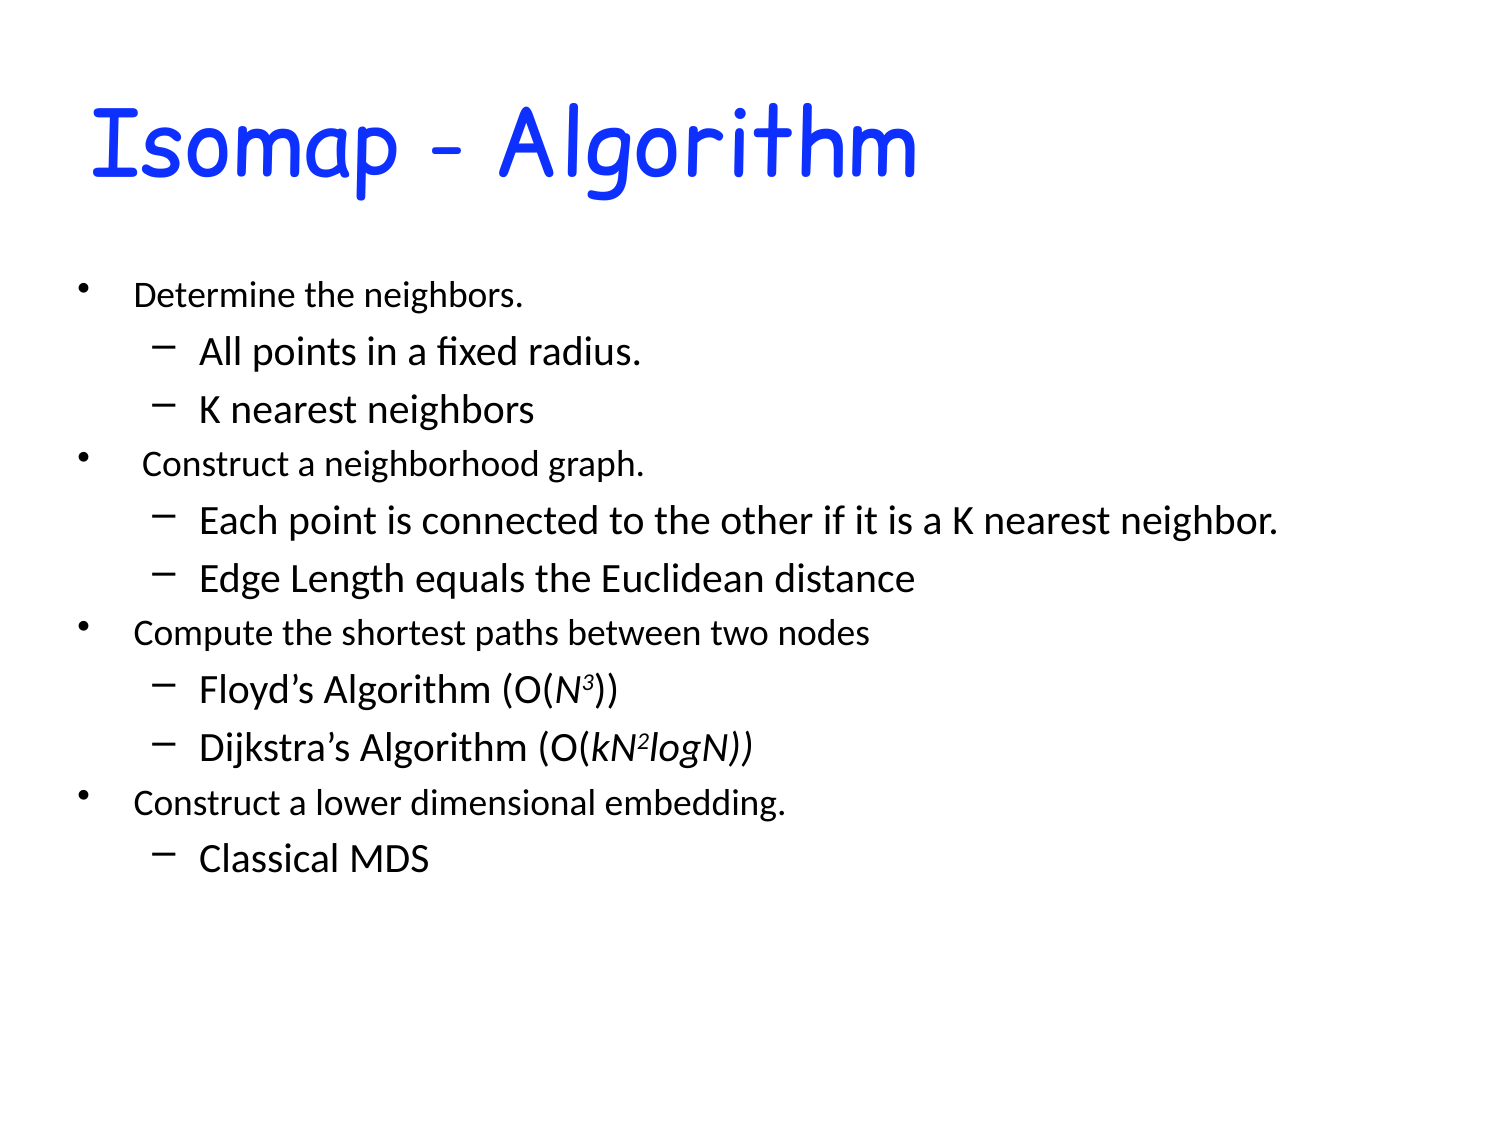

# Isomap - Algorithm
Determine the neighbors.
All points in a fixed radius.
K nearest neighbors
 Construct a neighborhood graph.
Each point is connected to the other if it is a K nearest neighbor.
Edge Length equals the Euclidean distance
Compute the shortest paths between two nodes
Floyd’s Algorithm (O(N3))
Dijkstra’s Algorithm (O(kN2logN))
Construct a lower dimensional embedding.
Classical MDS